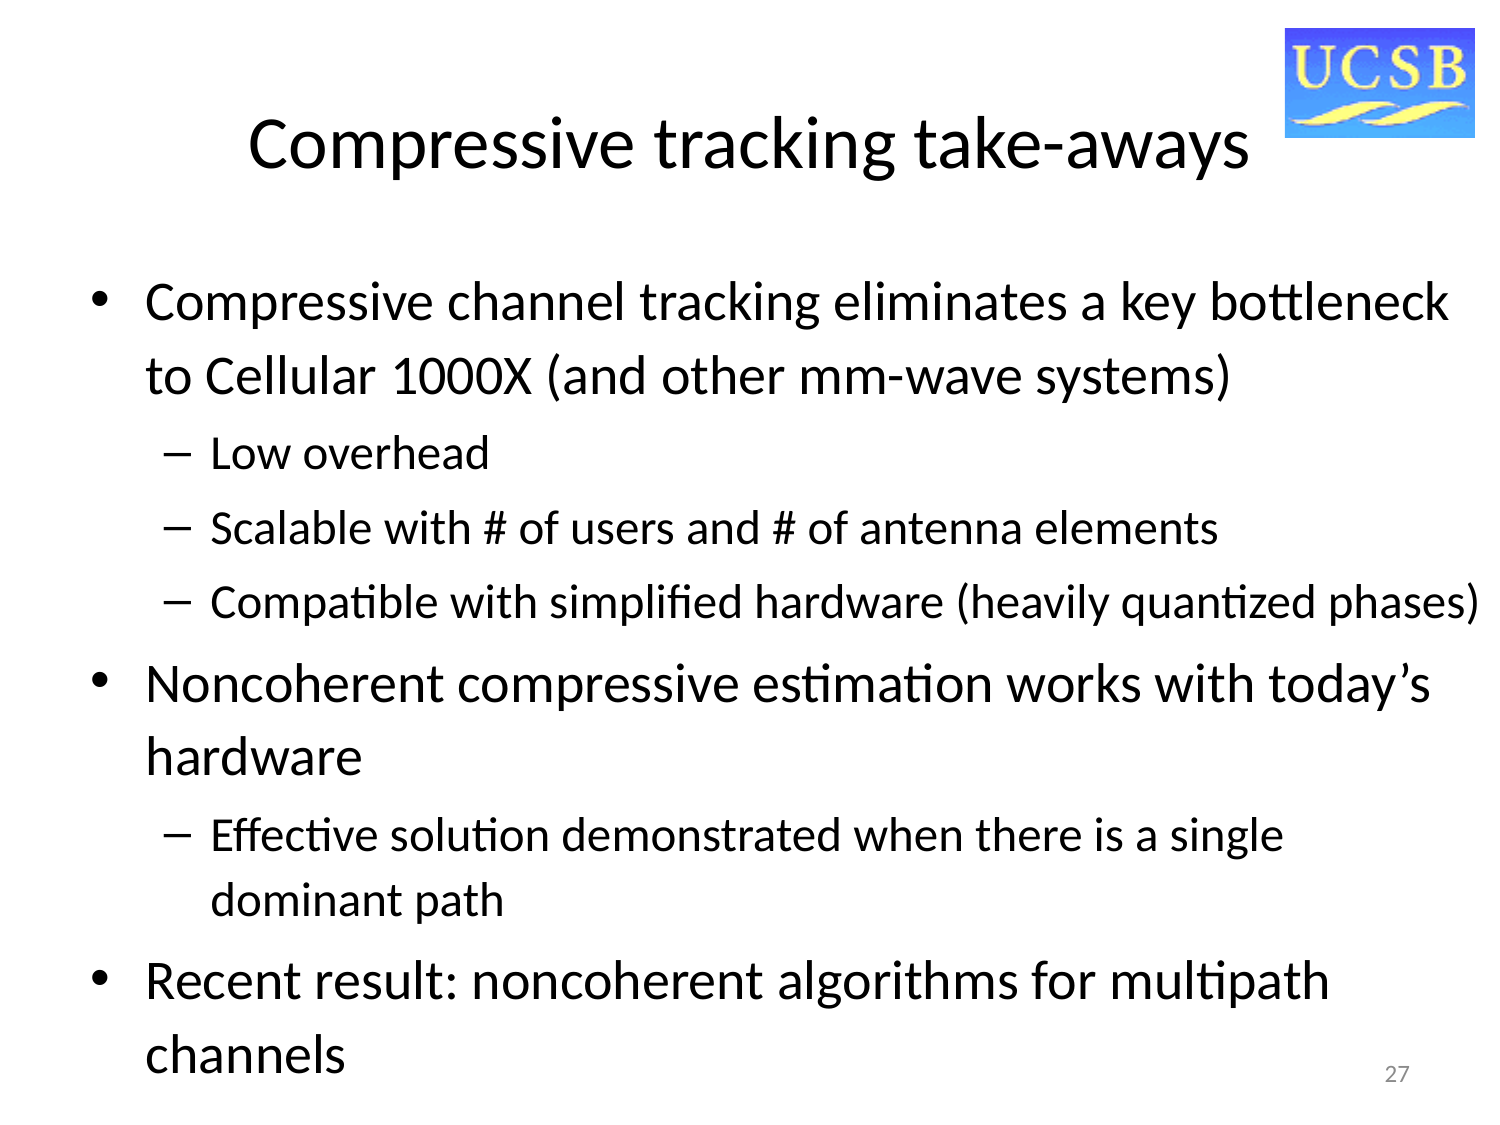

# Compressive tracking take-aways
Compressive channel tracking eliminates a key bottleneck to Cellular 1000X (and other mm-wave systems)
Low overhead
Scalable with # of users and # of antenna elements
Compatible with simplified hardware (heavily quantized phases)
Noncoherent compressive estimation works with today’s hardware
Effective solution demonstrated when there is a single dominant path
Recent result: noncoherent algorithms for multipath channels
27